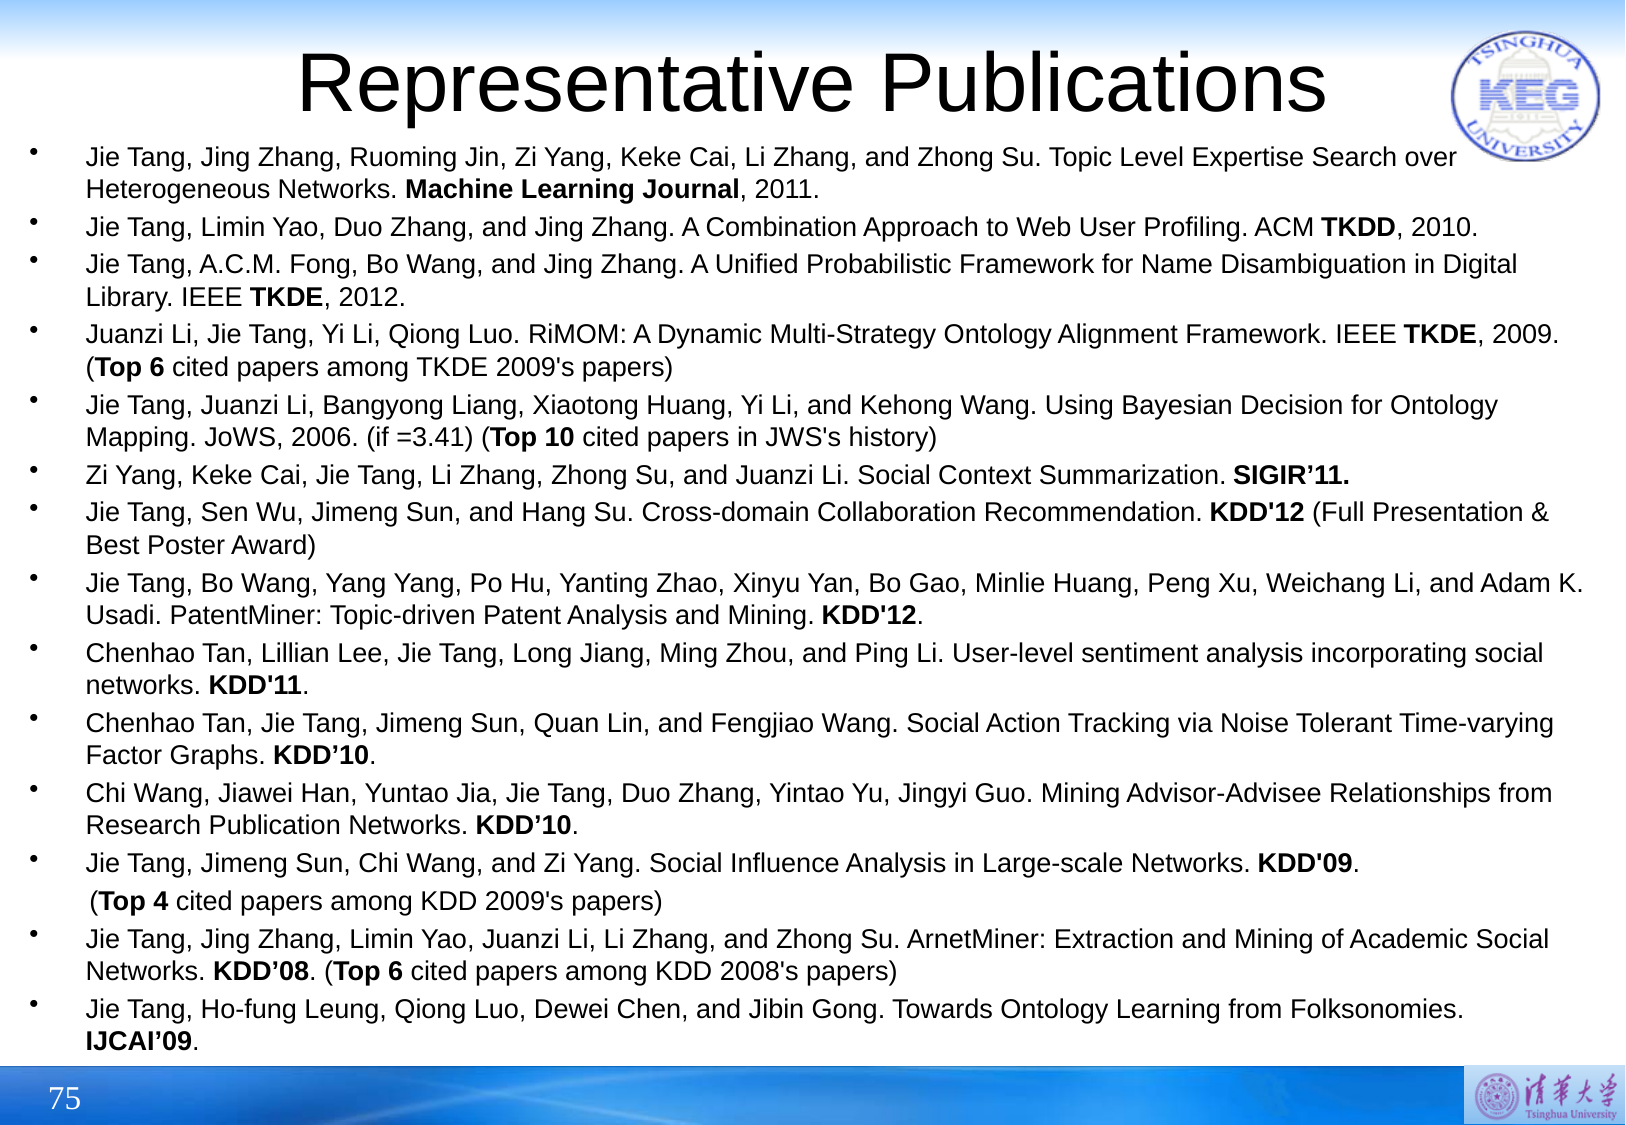

# Representative Publications
Jie Tang, Jing Zhang, Ruoming Jin, Zi Yang, Keke Cai, Li Zhang, and Zhong Su. Topic Level Expertise Search over Heterogeneous Networks. Machine Learning Journal, 2011.
Jie Tang, Limin Yao, Duo Zhang, and Jing Zhang. A Combination Approach to Web User Profiling. ACM TKDD, 2010.
Jie Tang, A.C.M. Fong, Bo Wang, and Jing Zhang. A Unified Probabilistic Framework for Name Disambiguation in Digital Library. IEEE TKDE, 2012.
Juanzi Li, Jie Tang, Yi Li, Qiong Luo. RiMOM: A Dynamic Multi-Strategy Ontology Alignment Framework. IEEE TKDE, 2009. (Top 6 cited papers among TKDE 2009's papers)
Jie Tang, Juanzi Li, Bangyong Liang, Xiaotong Huang, Yi Li, and Kehong Wang. Using Bayesian Decision for Ontology Mapping. JoWS, 2006. (if =3.41) (Top 10 cited papers in JWS's history)
Zi Yang, Keke Cai, Jie Tang, Li Zhang, Zhong Su, and Juanzi Li. Social Context Summarization. SIGIR’11.
Jie Tang, Sen Wu, Jimeng Sun, and Hang Su. Cross-domain Collaboration Recommendation. KDD'12 (Full Presentation & Best Poster Award)
Jie Tang, Bo Wang, Yang Yang, Po Hu, Yanting Zhao, Xinyu Yan, Bo Gao, Minlie Huang, Peng Xu, Weichang Li, and Adam K. Usadi. PatentMiner: Topic-driven Patent Analysis and Mining. KDD'12.
Chenhao Tan, Lillian Lee, Jie Tang, Long Jiang, Ming Zhou, and Ping Li. User-level sentiment analysis incorporating social networks. KDD'11.
Chenhao Tan, Jie Tang, Jimeng Sun, Quan Lin, and Fengjiao Wang. Social Action Tracking via Noise Tolerant Time-varying Factor Graphs. KDD’10.
Chi Wang, Jiawei Han, Yuntao Jia, Jie Tang, Duo Zhang, Yintao Yu, Jingyi Guo. Mining Advisor-Advisee Relationships from Research Publication Networks. KDD’10.
Jie Tang, Jimeng Sun, Chi Wang, and Zi Yang. Social Influence Analysis in Large-scale Networks. KDD'09.
        (Top 4 cited papers among KDD 2009's papers)
Jie Tang, Jing Zhang, Limin Yao, Juanzi Li, Li Zhang, and Zhong Su. ArnetMiner: Extraction and Mining of Academic Social Networks. KDD’08. (Top 6 cited papers among KDD 2008's papers)
Jie Tang, Ho-fung Leung, Qiong Luo, Dewei Chen, and Jibin Gong. Towards Ontology Learning from Folksonomies. IJCAI’09.